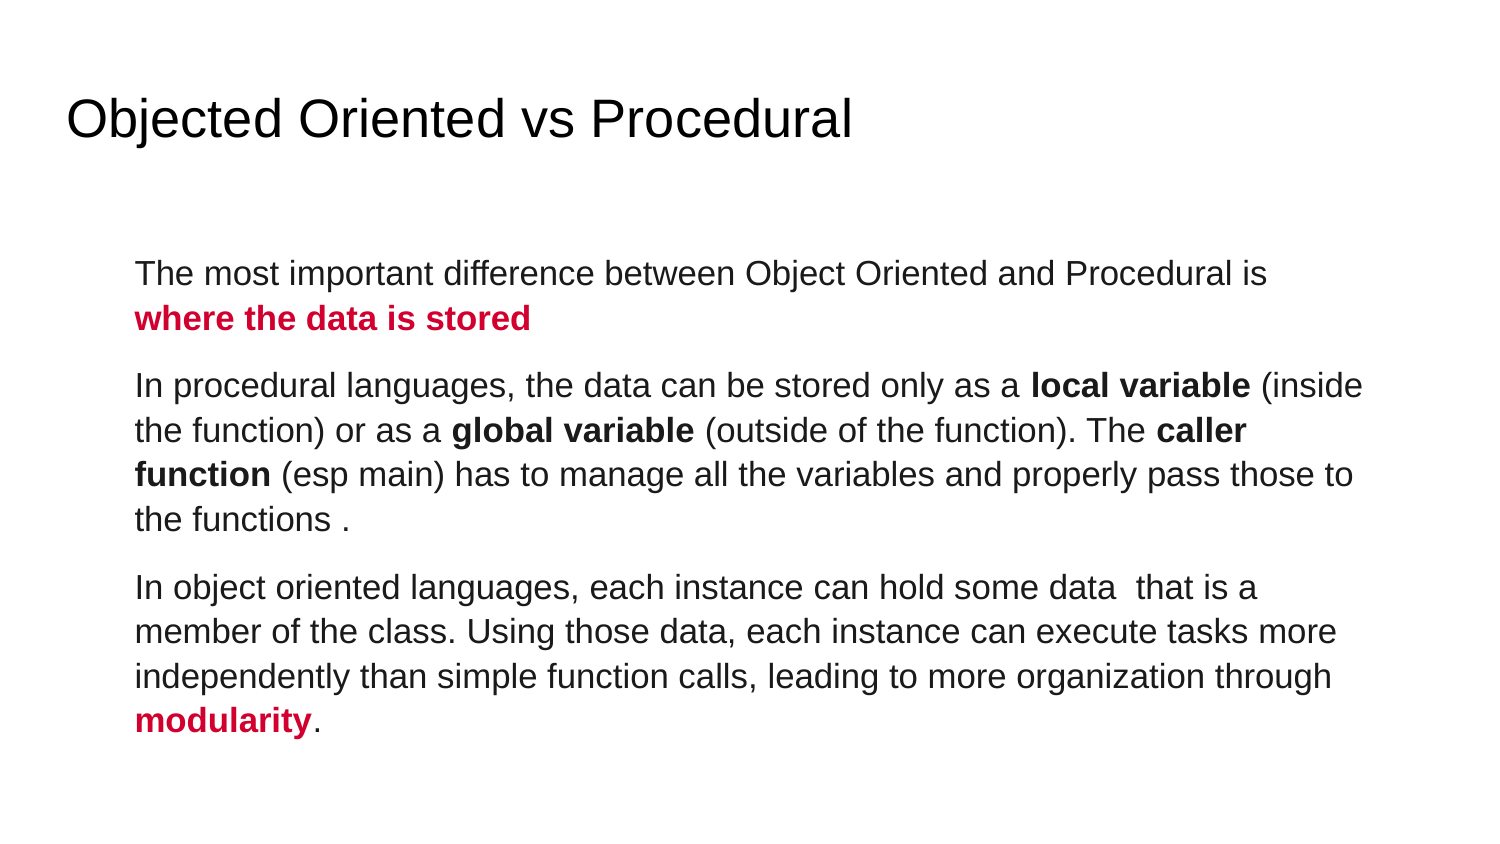

# Objected Oriented vs Procedural

The most important difference between Object Oriented and Procedural is where the data is stored
In procedural languages, the data can be stored only as a local variable (inside the function) or as a global variable (outside of the function). The caller function (esp main) has to manage all the variables and properly pass those to the functions .
In object oriented languages, each instance can hold some data  that is a member of the class. Using those data, each instance can execute tasks more independently than simple function calls, leading to more organization through modularity.